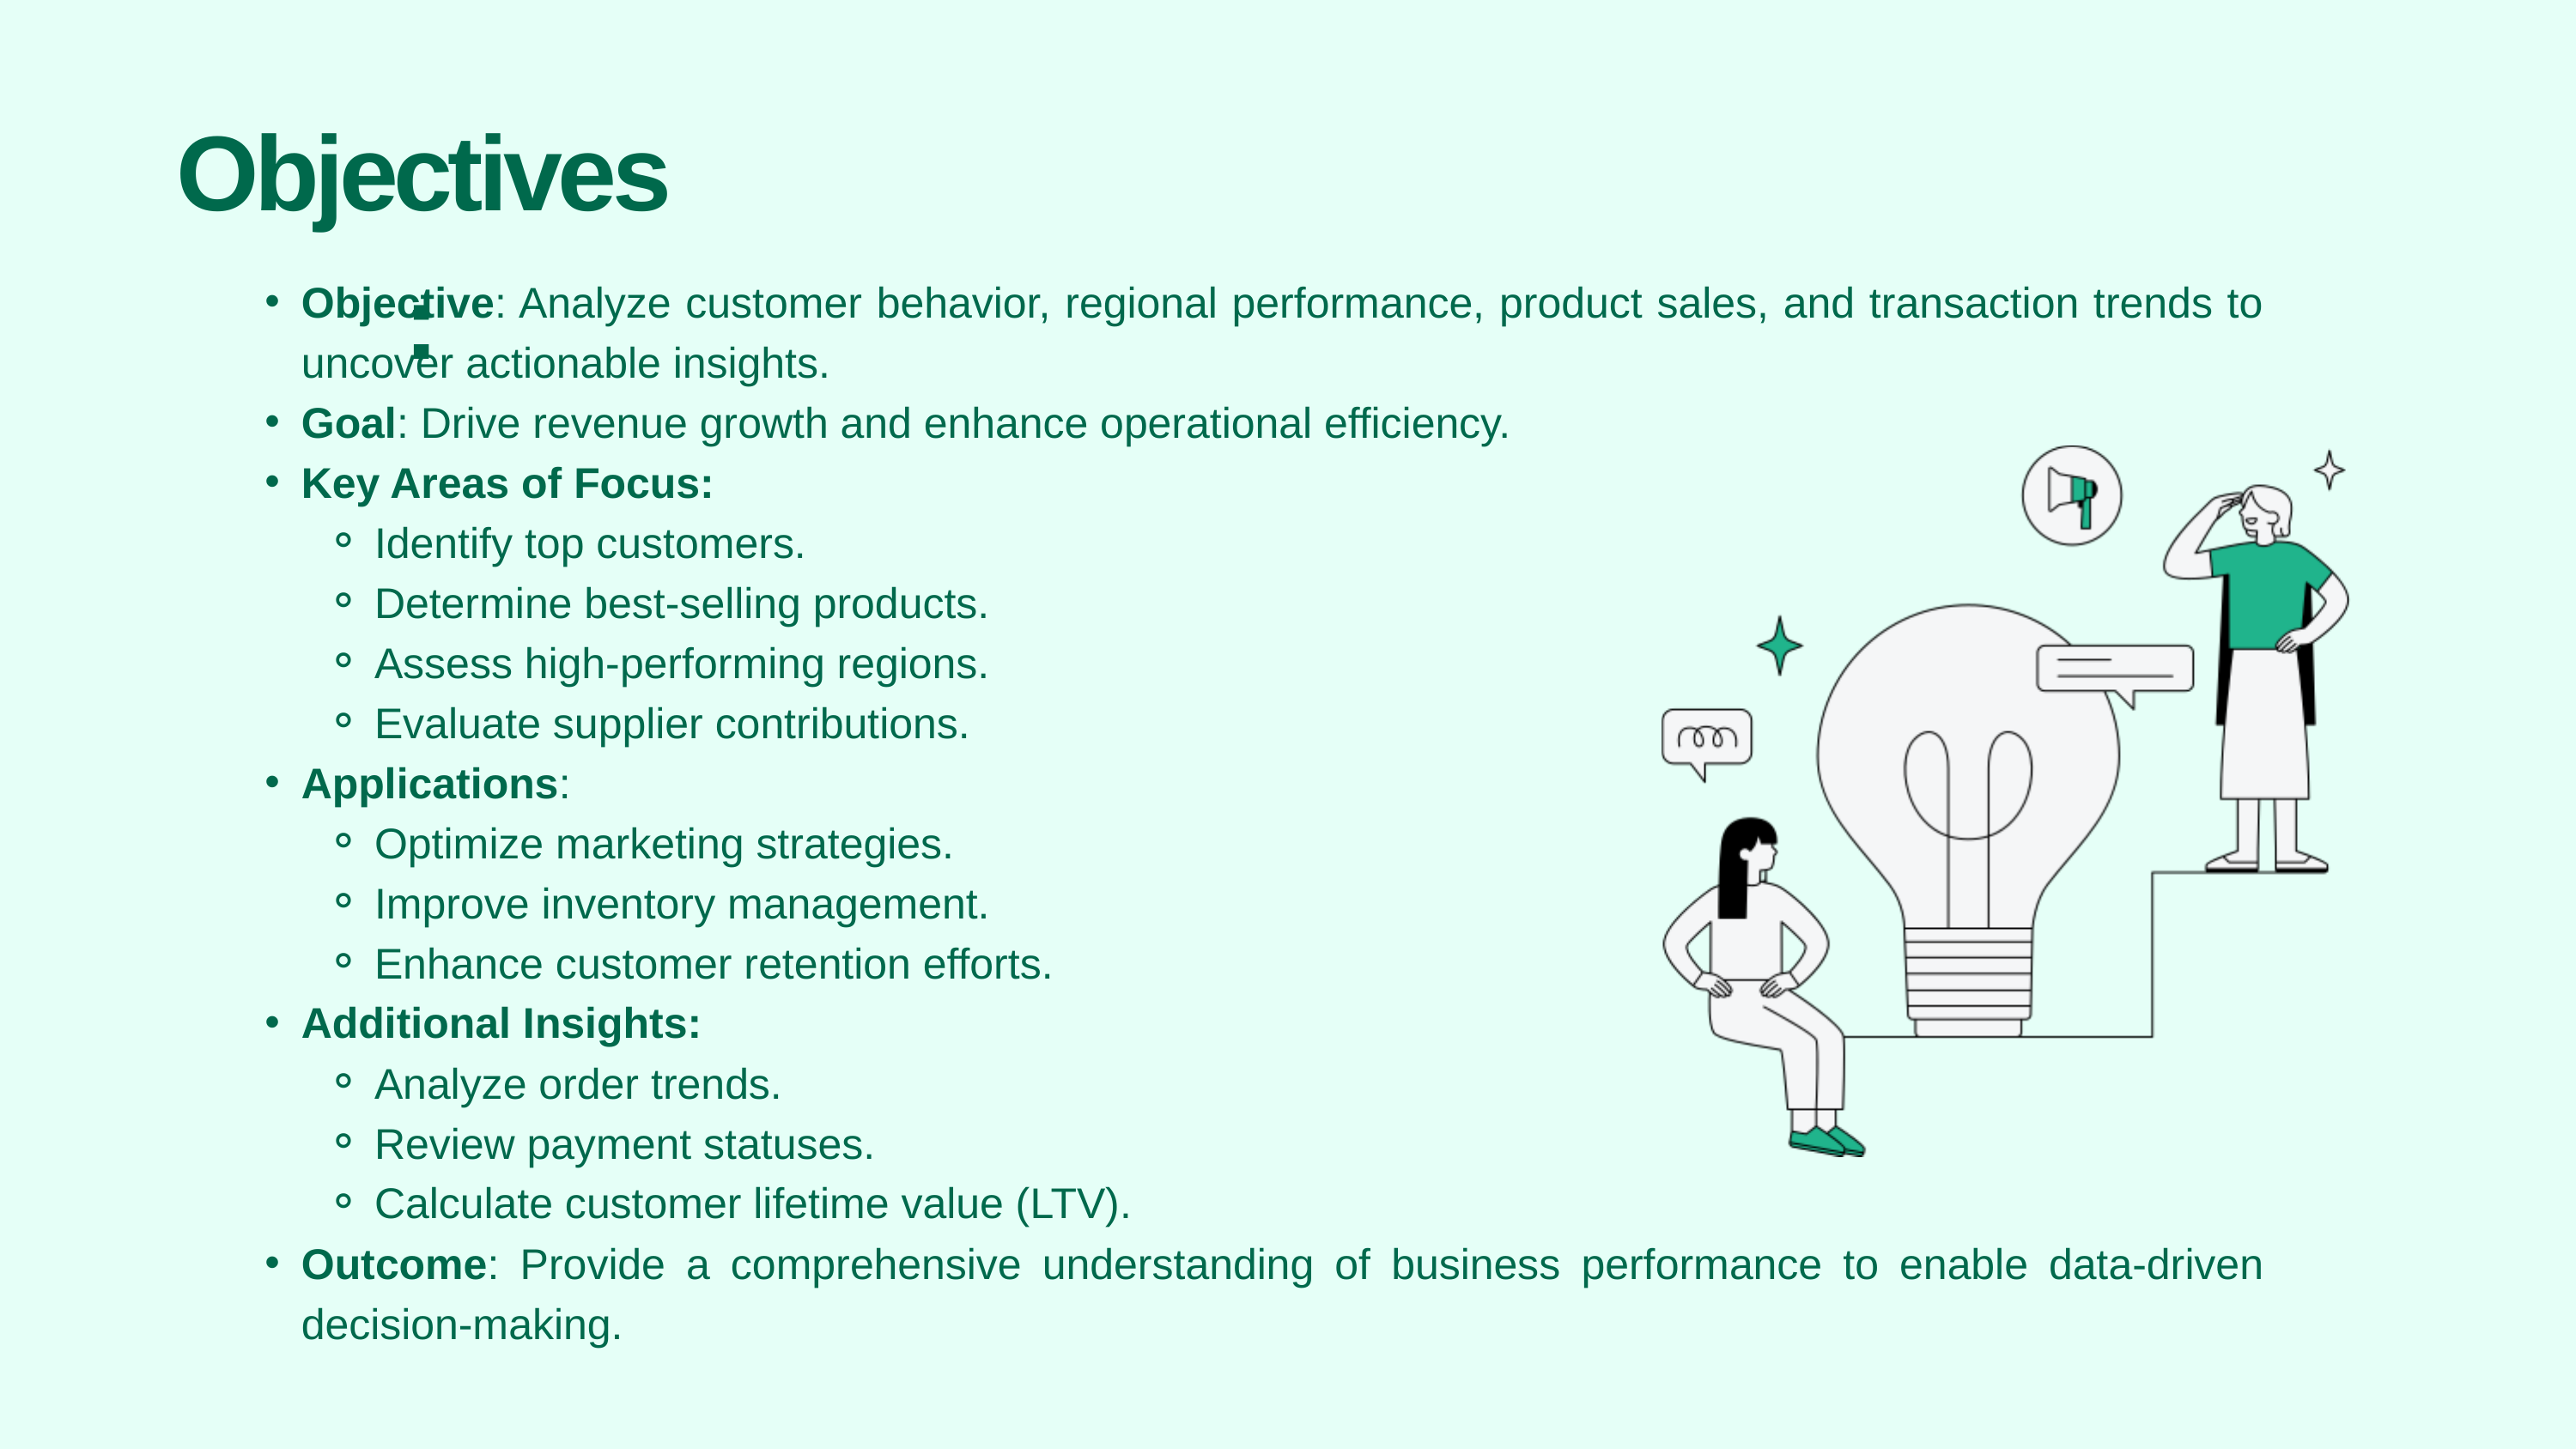

Objectives:
Objective: Analyze customer behavior, regional performance, product sales, and transaction trends to uncover actionable insights.
Goal: Drive revenue growth and enhance operational efficiency.
Key Areas of Focus:
Identify top customers.
Determine best-selling products.
Assess high-performing regions.
Evaluate supplier contributions.
Applications:
Optimize marketing strategies.
Improve inventory management.
Enhance customer retention efforts.
Additional Insights:
Analyze order trends.
Review payment statuses.
Calculate customer lifetime value (LTV).
Outcome: Provide a comprehensive understanding of business performance to enable data-driven decision-making.